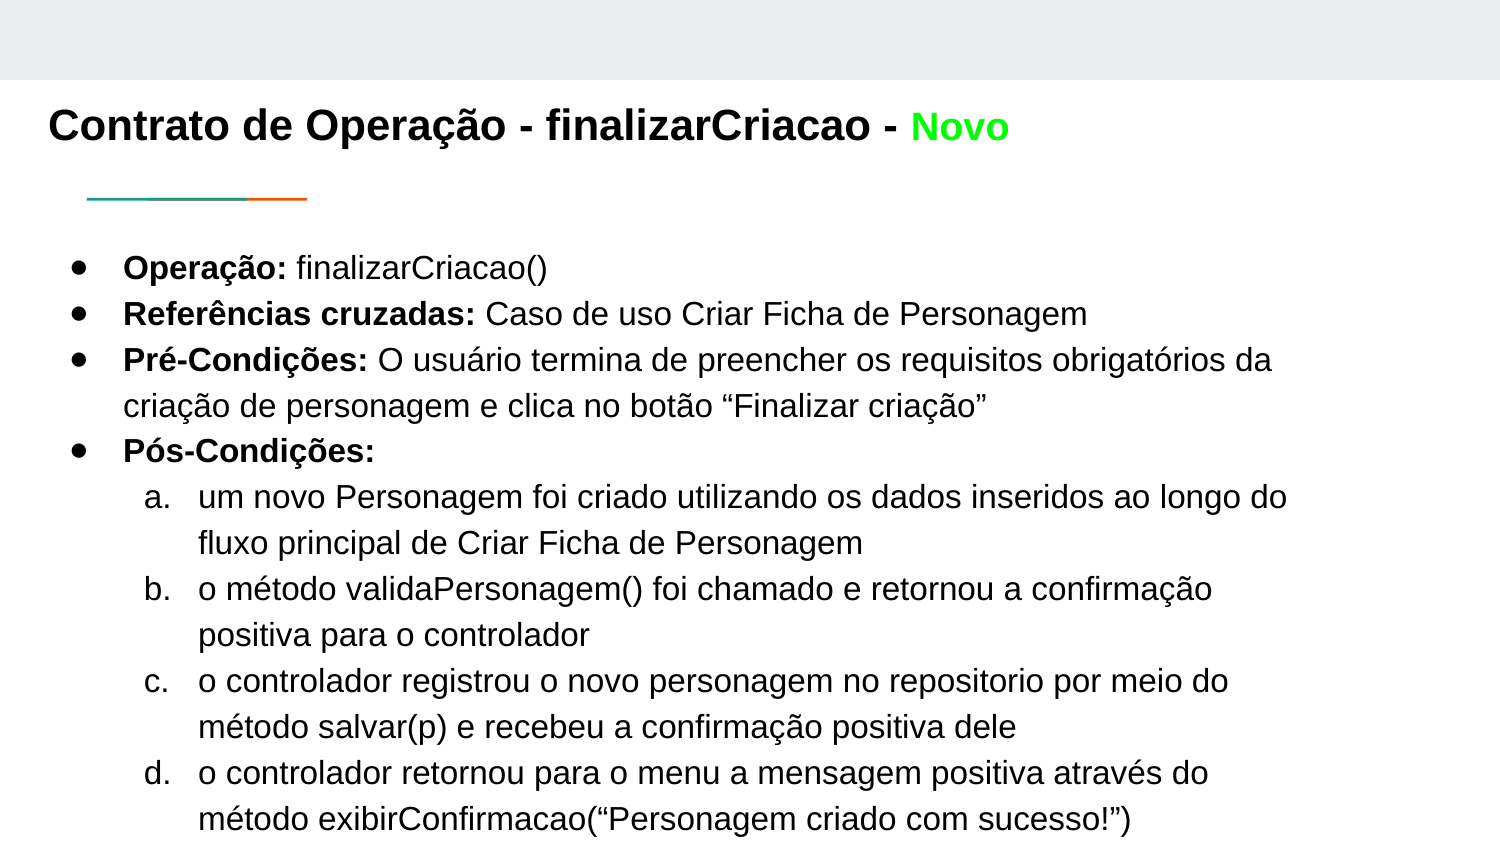

# Contrato de Operação - finalizarCriacao - Novo

Operação: finalizarCriacao()
Referências cruzadas: Caso de uso Criar Ficha de Personagem
Pré-Condições: O usuário termina de preencher os requisitos obrigatórios da criação de personagem e clica no botão “Finalizar criação”
Pós-Condições:
um novo Personagem foi criado utilizando os dados inseridos ao longo do fluxo principal de Criar Ficha de Personagem
o método validaPersonagem() foi chamado e retornou a confirmação positiva para o controlador
o controlador registrou o novo personagem no repositorio por meio do método salvar(p) e recebeu a confirmação positiva dele
o controlador retornou para o menu a mensagem positiva através do método exibirConfirmacao(“Personagem criado com sucesso!”)